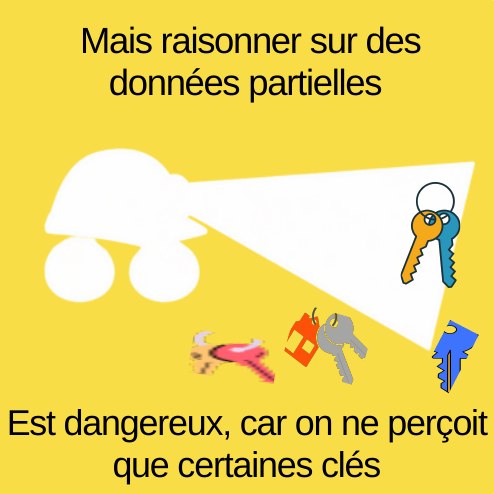

Mais raisonner sur des données partielles

Est dangereux, car on ne perçoit que certaines clés